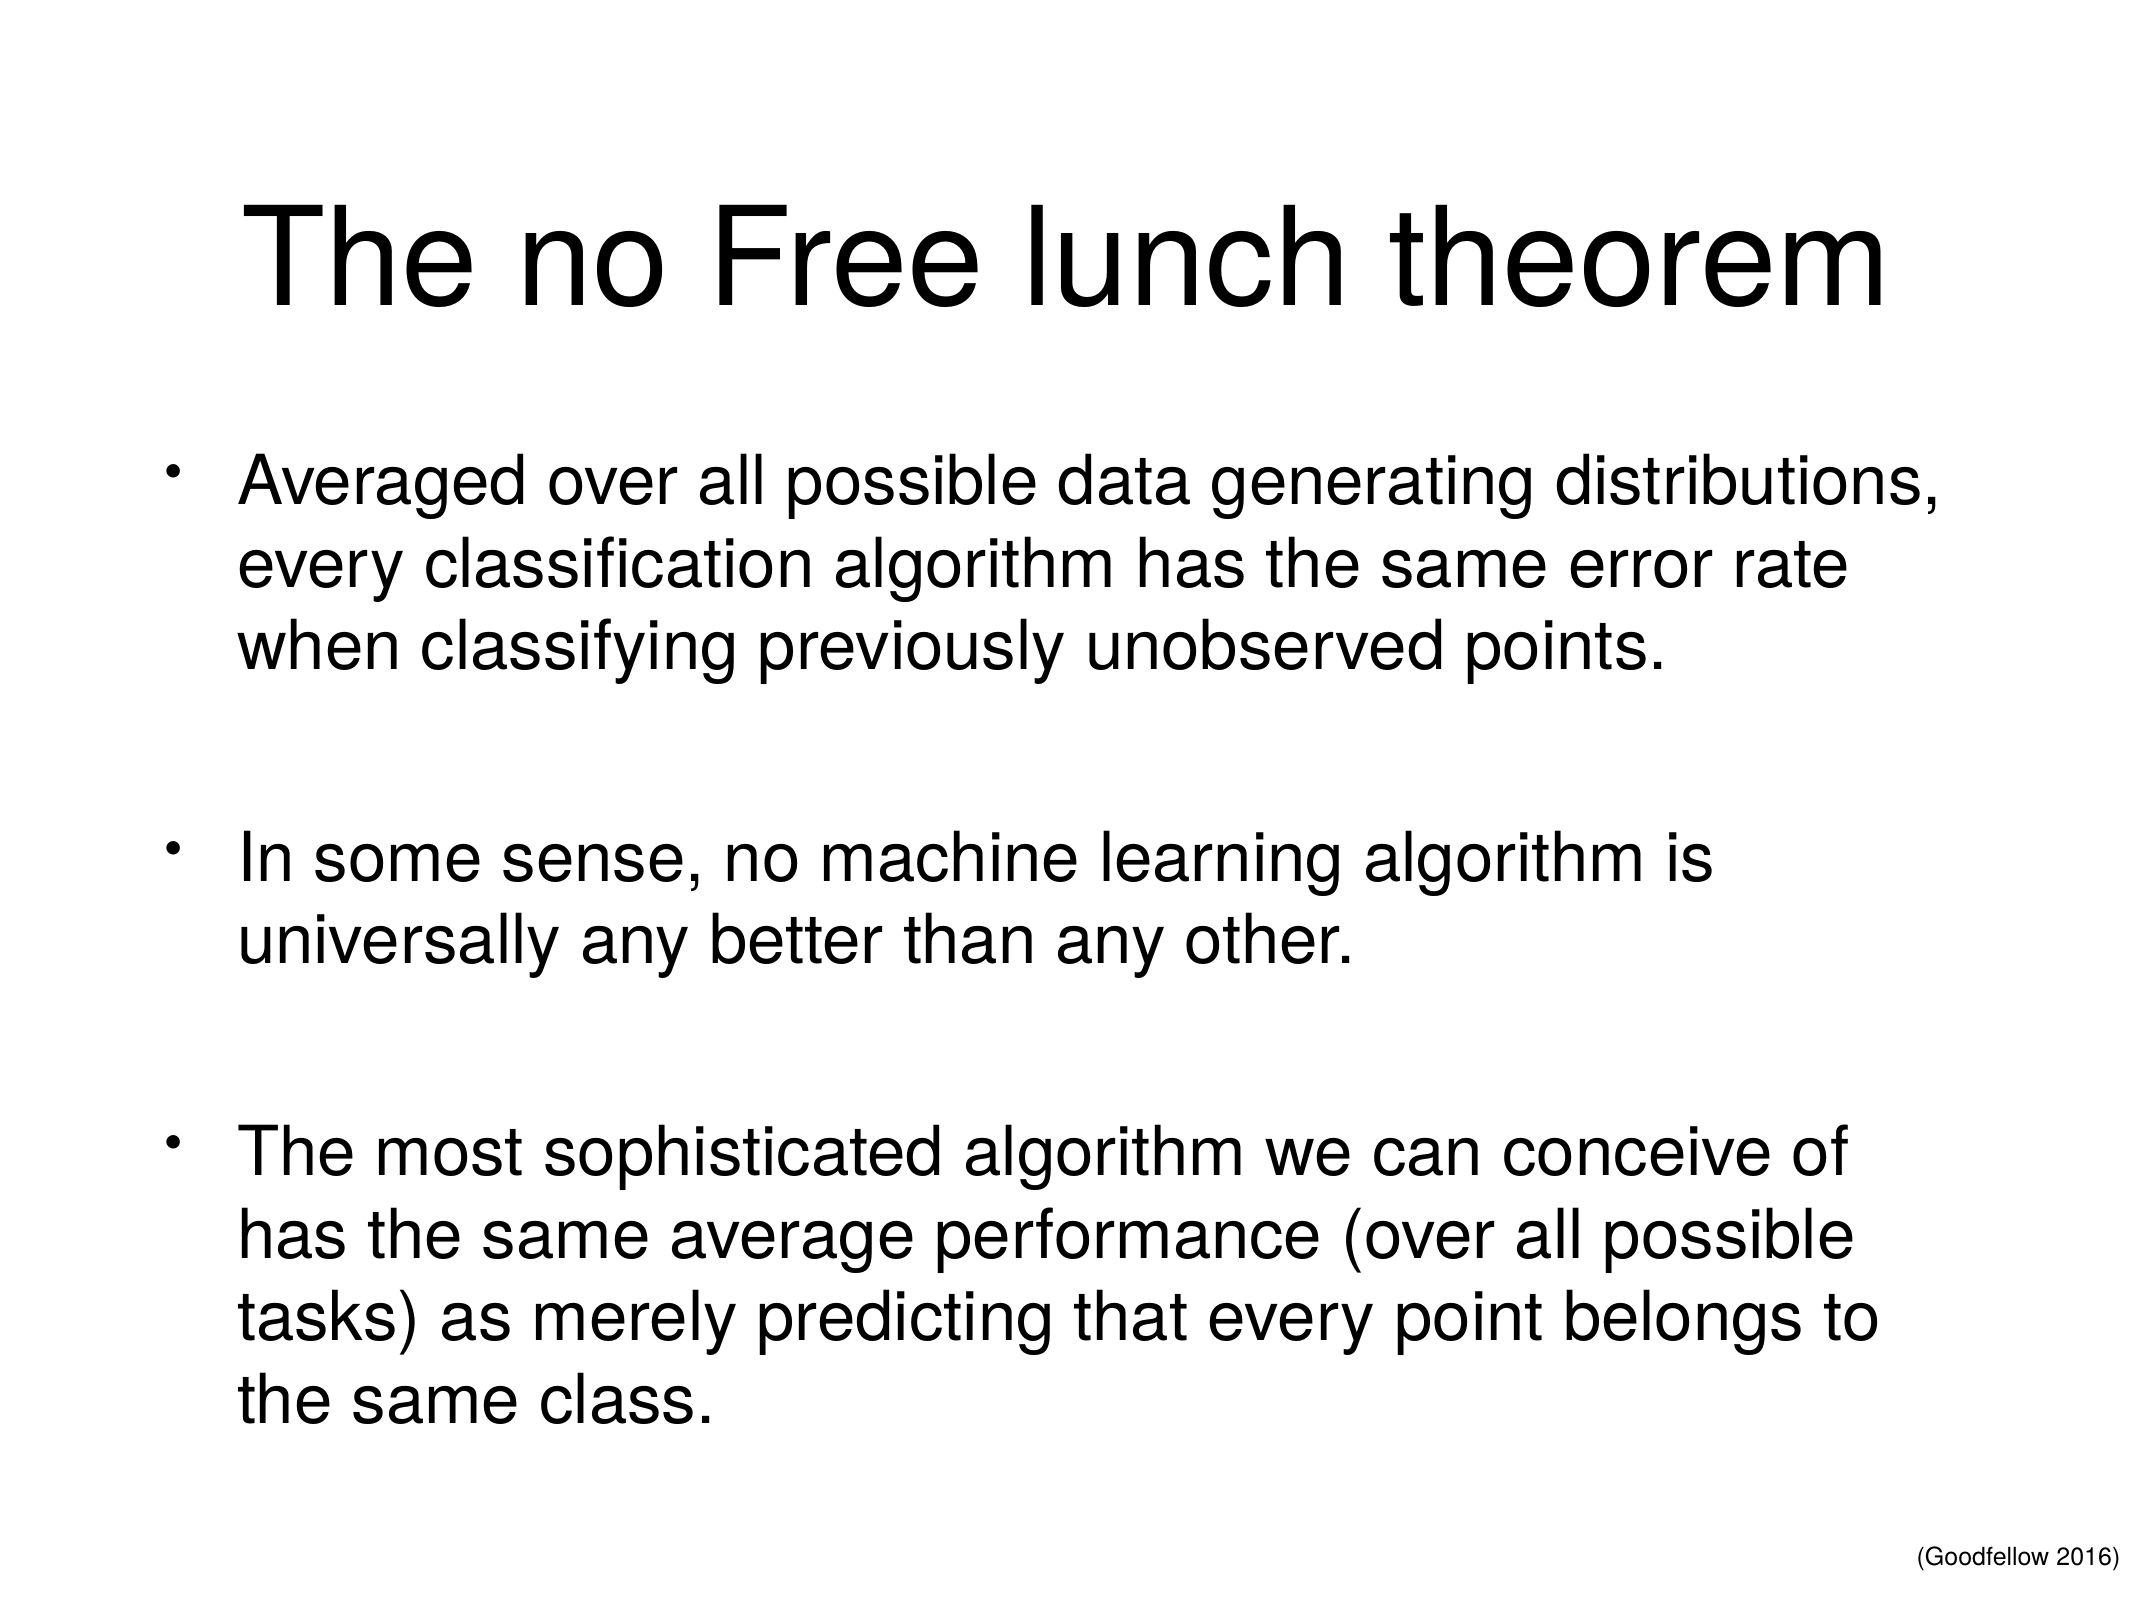

# The no Free lunch theorem
Averaged over all possible data generating distributions, every classification algorithm has the same error rate when classifying previously unobserved points.

In some sense, no machine learning algorithm is universally any better than any other.

The most sophisticated algorithm we can conceive of has the same average performance (over all possible tasks) as merely predicting that every point belongs to the same class.